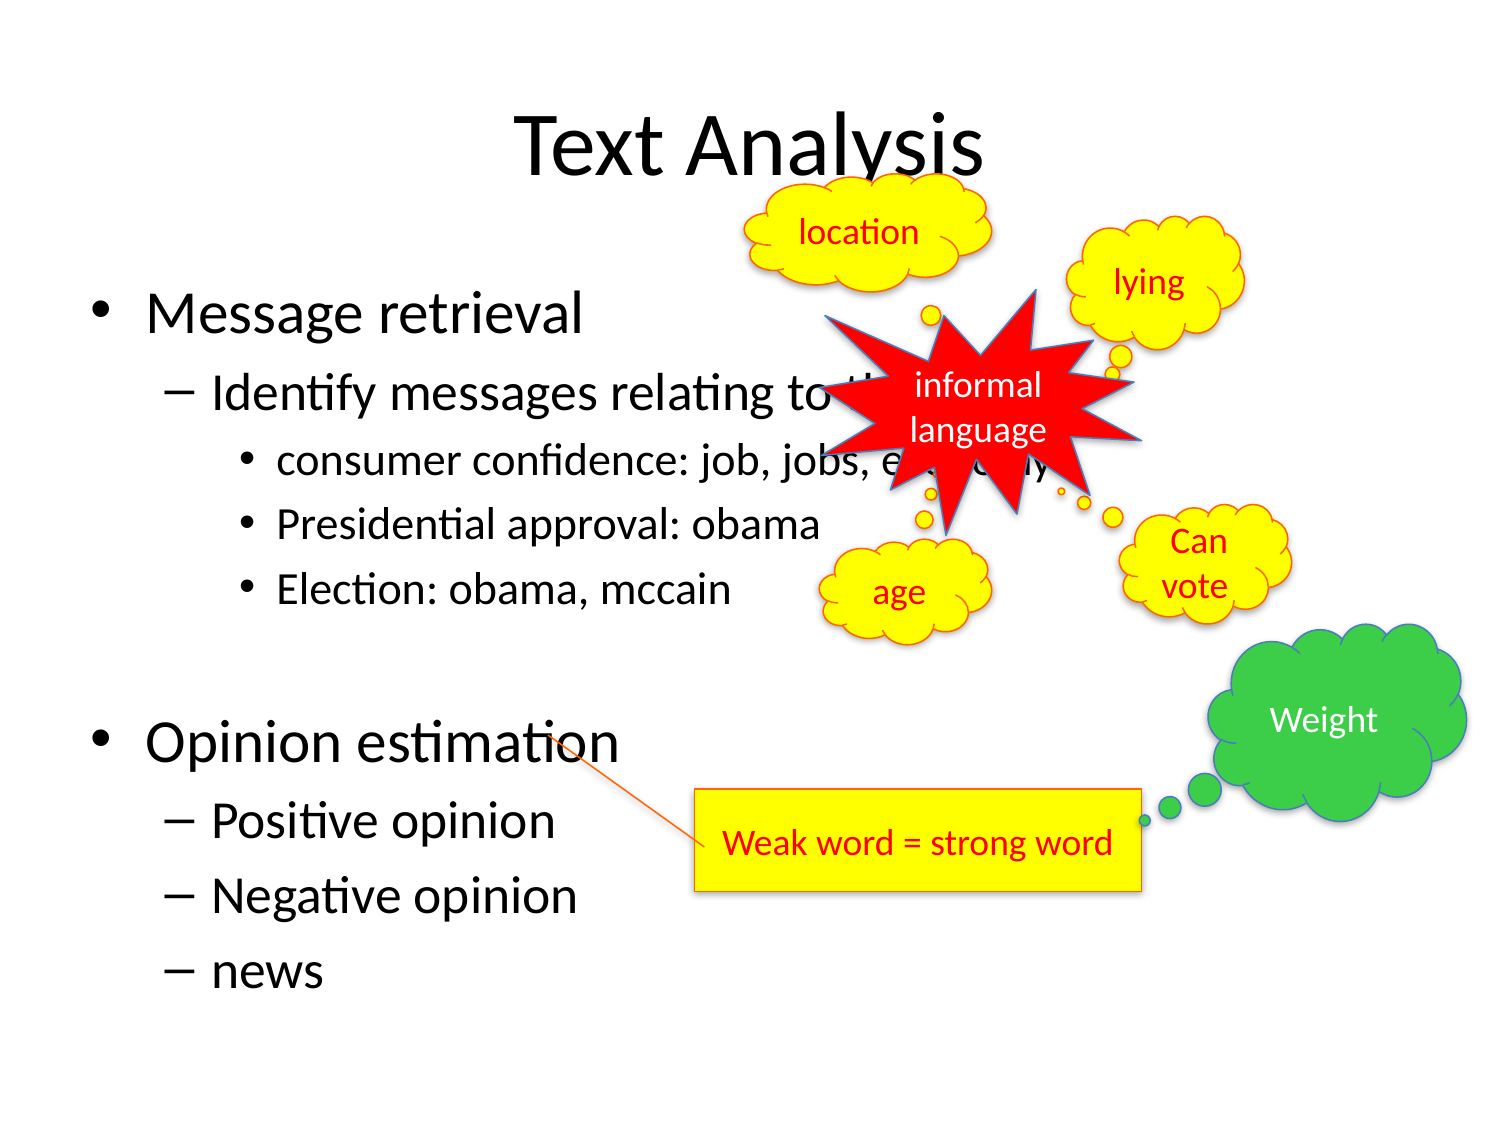

# Text Analysis
location
lying
Message retrieval
Identify messages relating to the topic
consumer confidence: job, jobs, economy
Presidential approval: obama
Election: obama, mccain

Opinion estimation
Positive opinion
Negative opinion
news
informal language
Can vote
age
Weight
Weak word = strong word